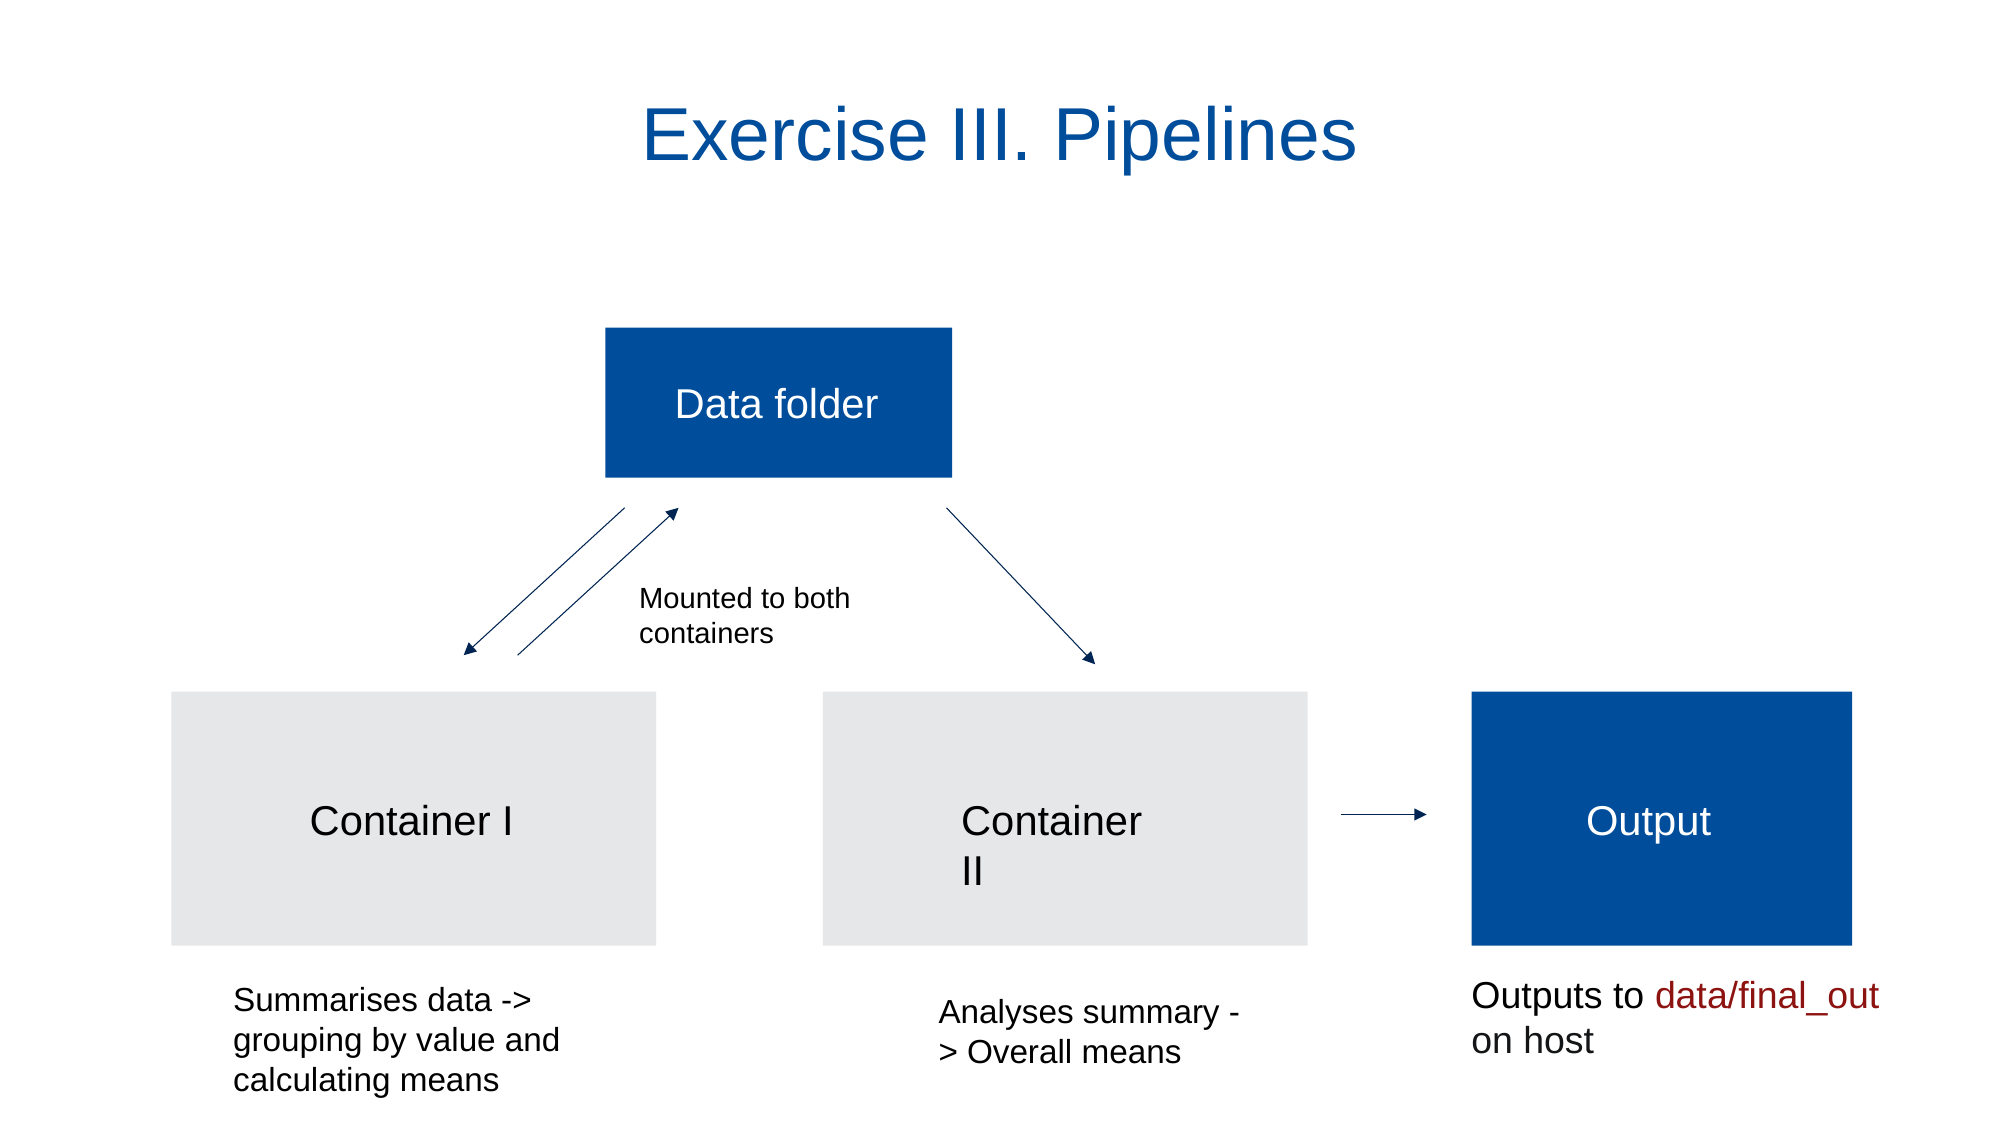

# Exercise III. Pipelines

Data folder
Mounted to both containers

Container I
Container II
Output
Outputs to data/final_out on host

Summarises data -> grouping by value and calculating means
Analyses summary -> Overall means